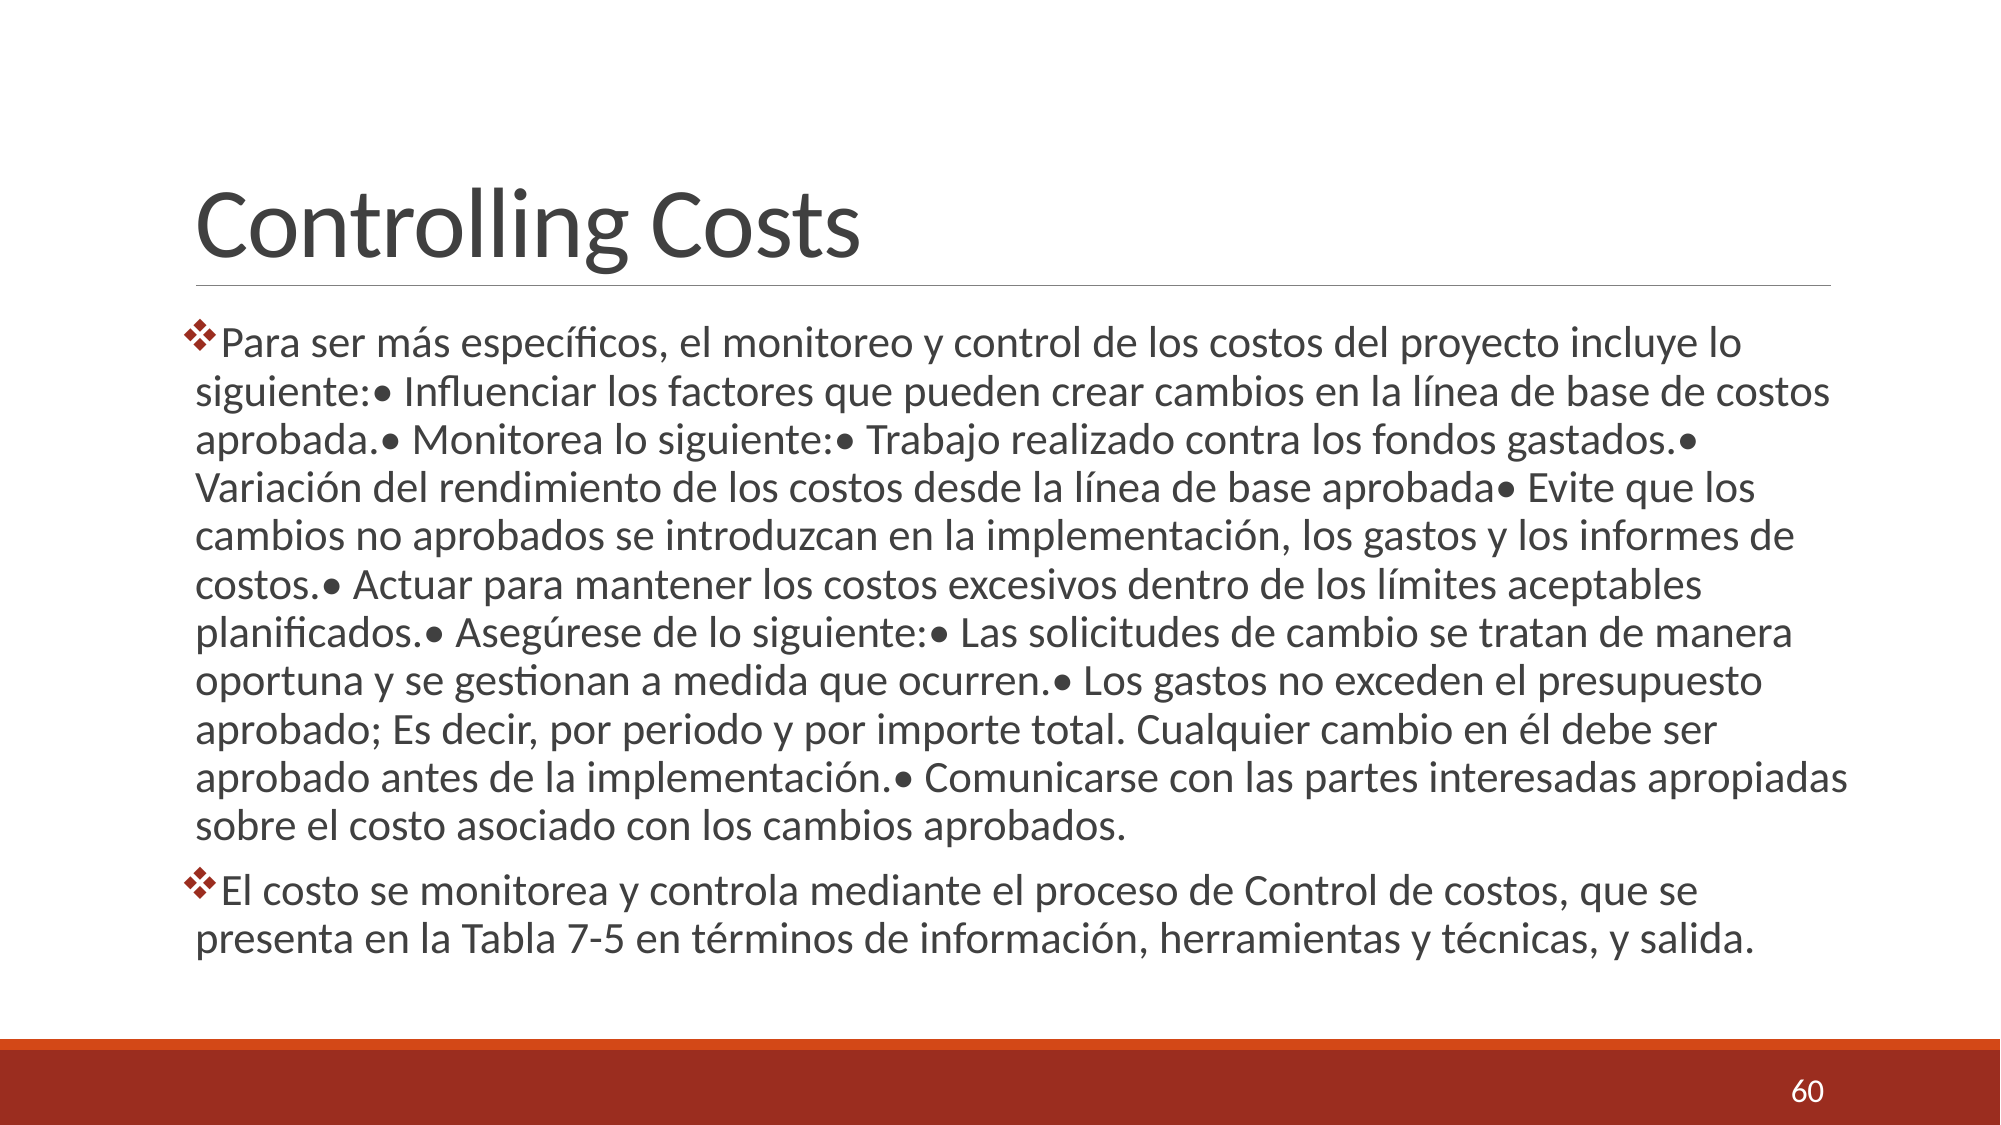

# Controlling Costs
Para ser más específicos, el monitoreo y control de los costos del proyecto incluye lo siguiente:• Influenciar los factores que pueden crear cambios en la línea de base de costos aprobada.• Monitorea lo siguiente:• Trabajo realizado contra los fondos gastados.• Variación del rendimiento de los costos desde la línea de base aprobada• Evite que los cambios no aprobados se introduzcan en la implementación, los gastos y los informes de costos.• Actuar para mantener los costos excesivos dentro de los límites aceptables planificados.• Asegúrese de lo siguiente:• Las solicitudes de cambio se tratan de manera oportuna y se gestionan a medida que ocurren.• Los gastos no exceden el presupuesto aprobado; Es decir, por periodo y por importe total. Cualquier cambio en él debe ser aprobado antes de la implementación.• Comunicarse con las partes interesadas apropiadas sobre el costo asociado con los cambios aprobados.
El costo se monitorea y controla mediante el proceso de Control de costos, que se presenta en la Tabla 7-5 en términos de información, herramientas y técnicas, y salida.
60